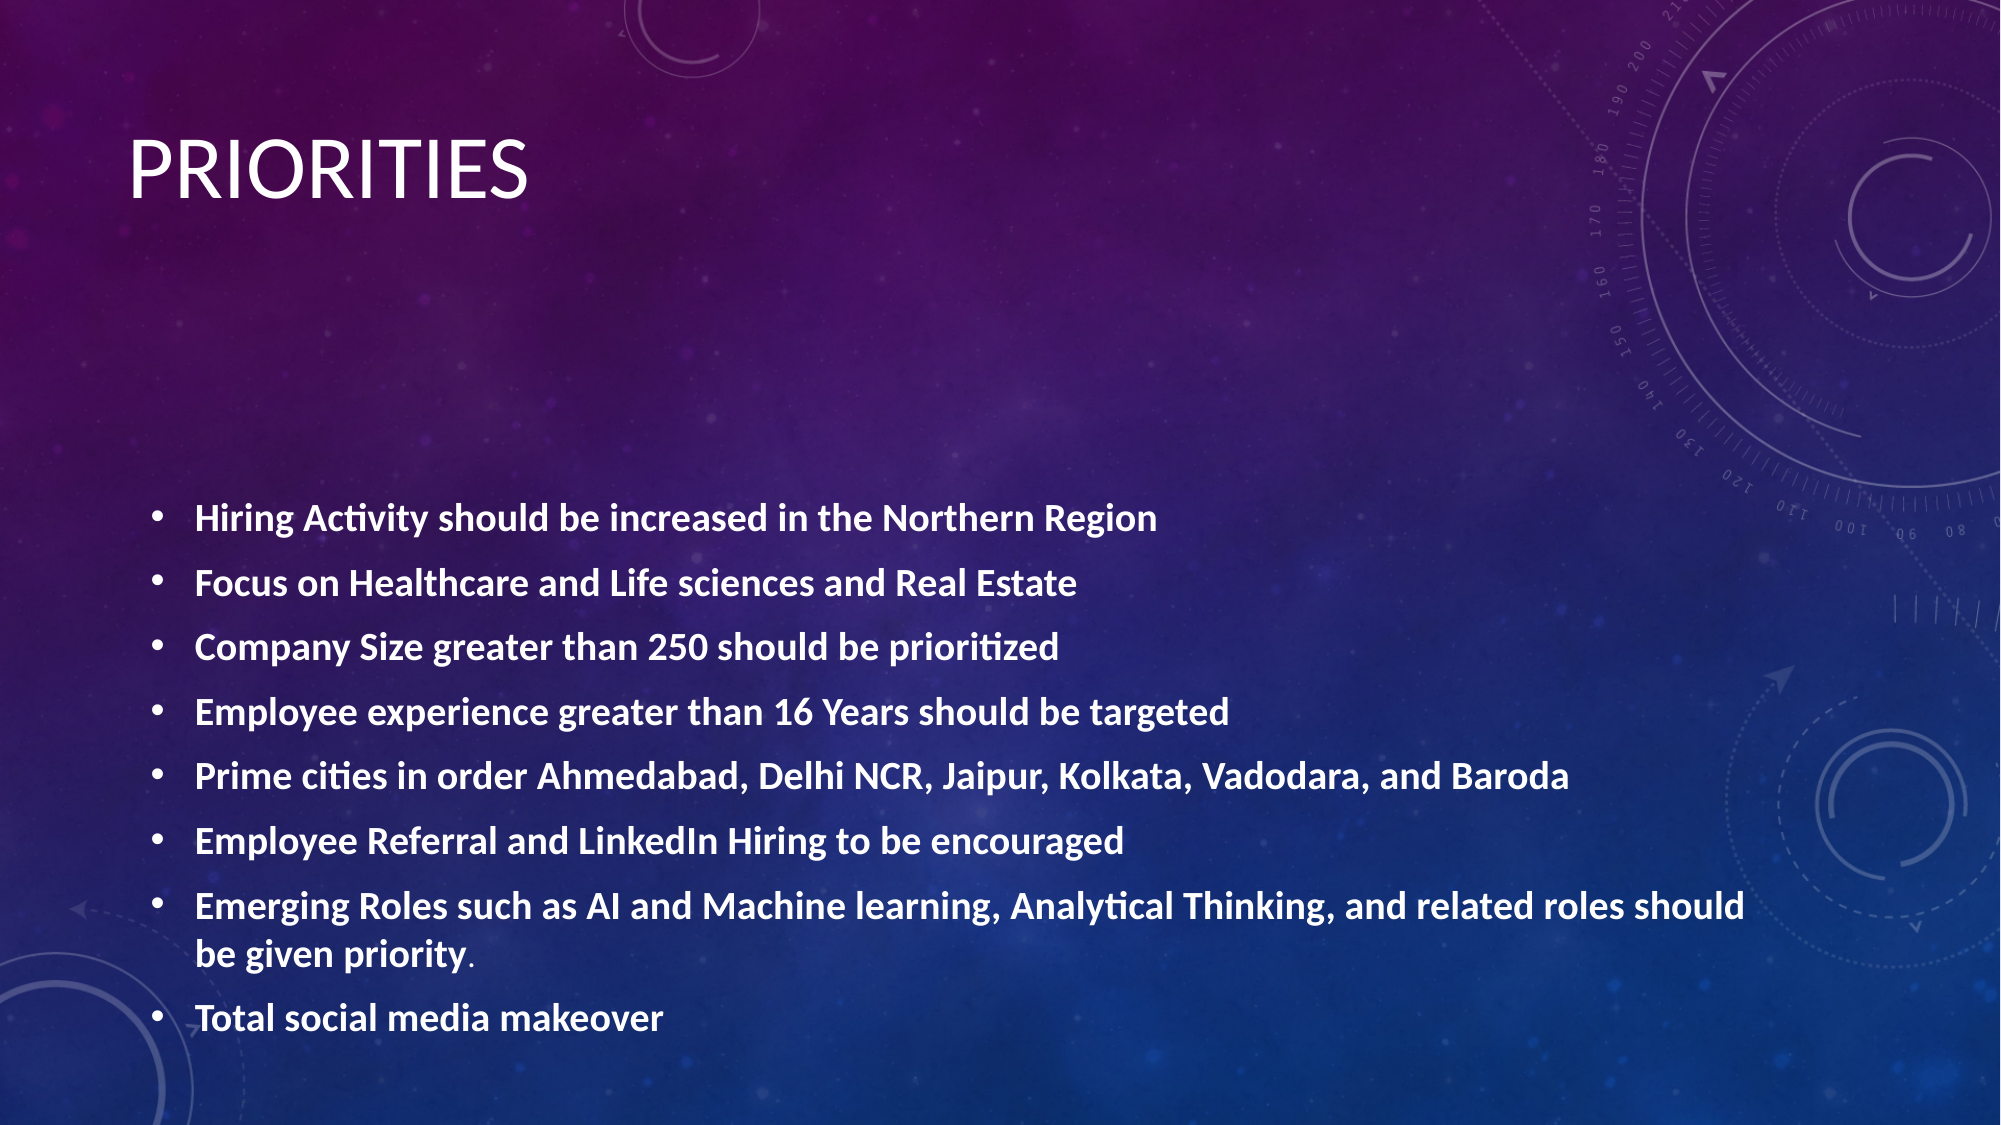

# priorities
Hiring Activity should be increased in the Northern Region
Focus on Healthcare and Life sciences and Real Estate
Company Size greater than 250 should be prioritized
Employee experience greater than 16 Years should be targeted
Prime cities in order Ahmedabad, Delhi NCR, Jaipur, Kolkata, Vadodara, and Baroda
Employee Referral and LinkedIn Hiring to be encouraged
Emerging Roles such as AI and Machine learning, Analytical Thinking, and related roles should be given priority.
Total social media makeover